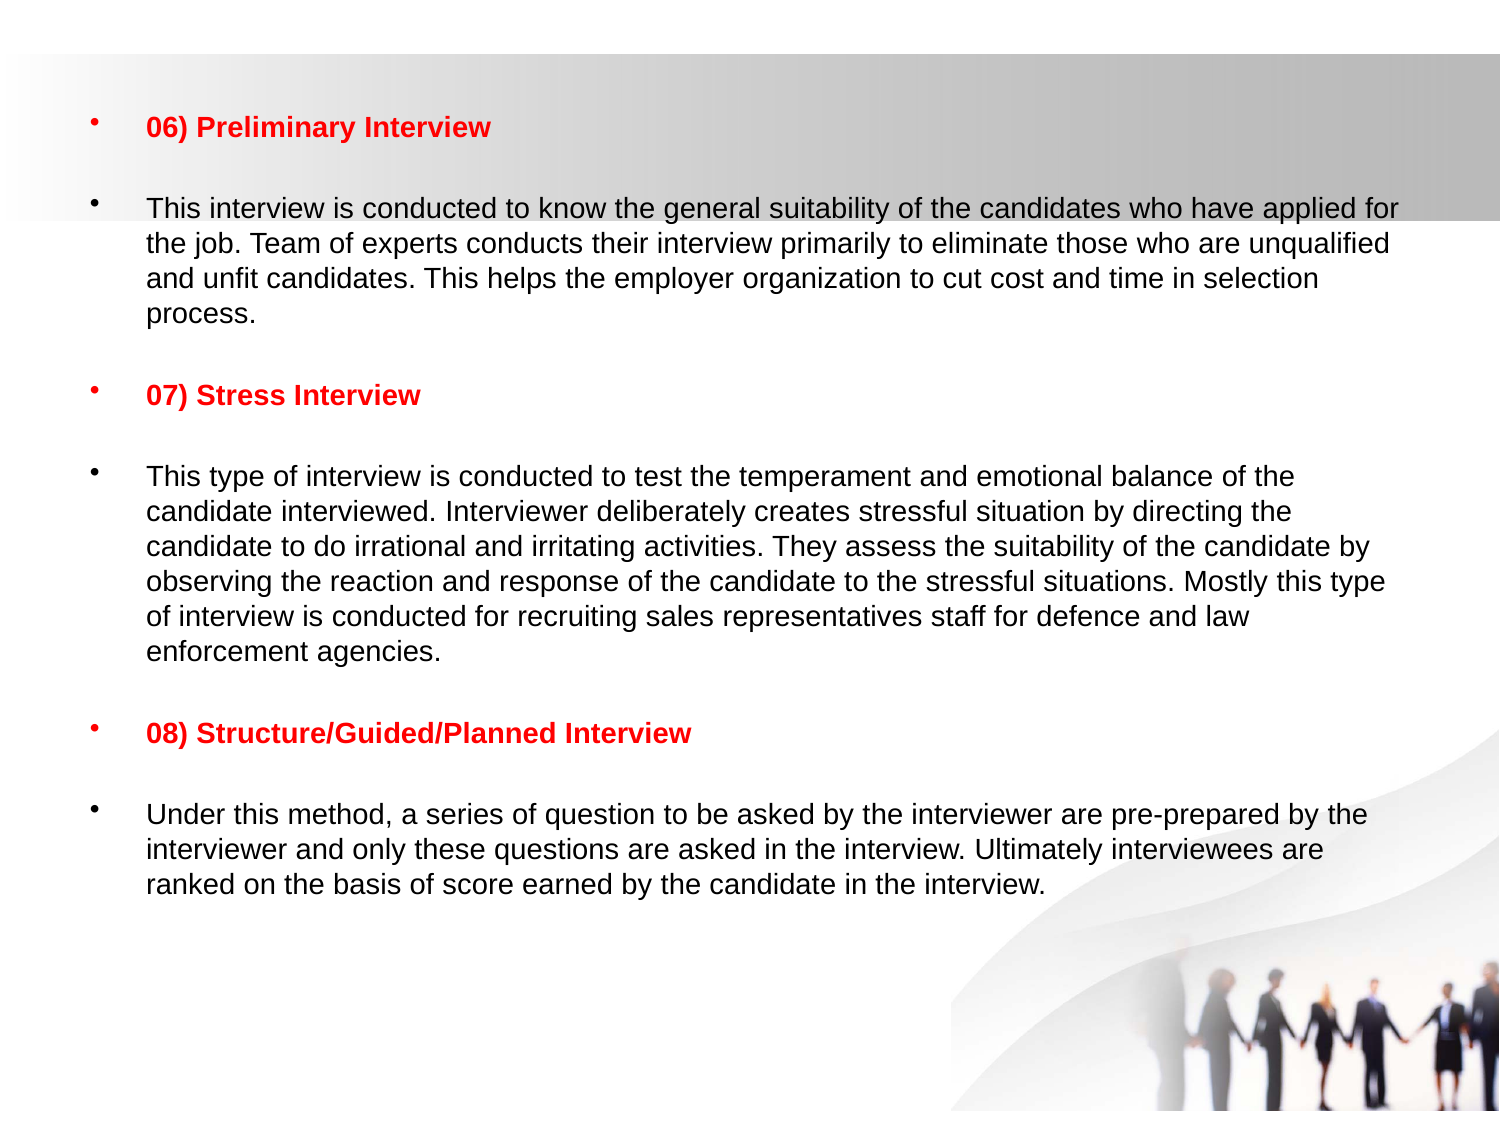

06) Preliminary Interview

This interview is conducted to know the general suitability of the candidates who have applied for the job. Team of experts conducts their interview primarily to eliminate those who are unqualified and unfit candidates. This helps the employer organization to cut cost and time in selection process.

07) Stress Interview

This type of interview is conducted to test the temperament and emotional balance of the candidate interviewed. Interviewer deliberately creates stressful situation by directing the candidate to do irrational and irritating activities. They assess the suitability of the candidate by observing the reaction and response of the candidate to the stressful situations. Mostly this type of interview is conducted for recruiting sales representatives staff for defence and law enforcement agencies.

08) Structure/Guided/Planned Interview

Under this method, a series of question to be asked by the interviewer are pre-prepared by the interviewer and only these questions are asked in the interview. Ultimately interviewees are ranked on the basis of score earned by the candidate in the interview.